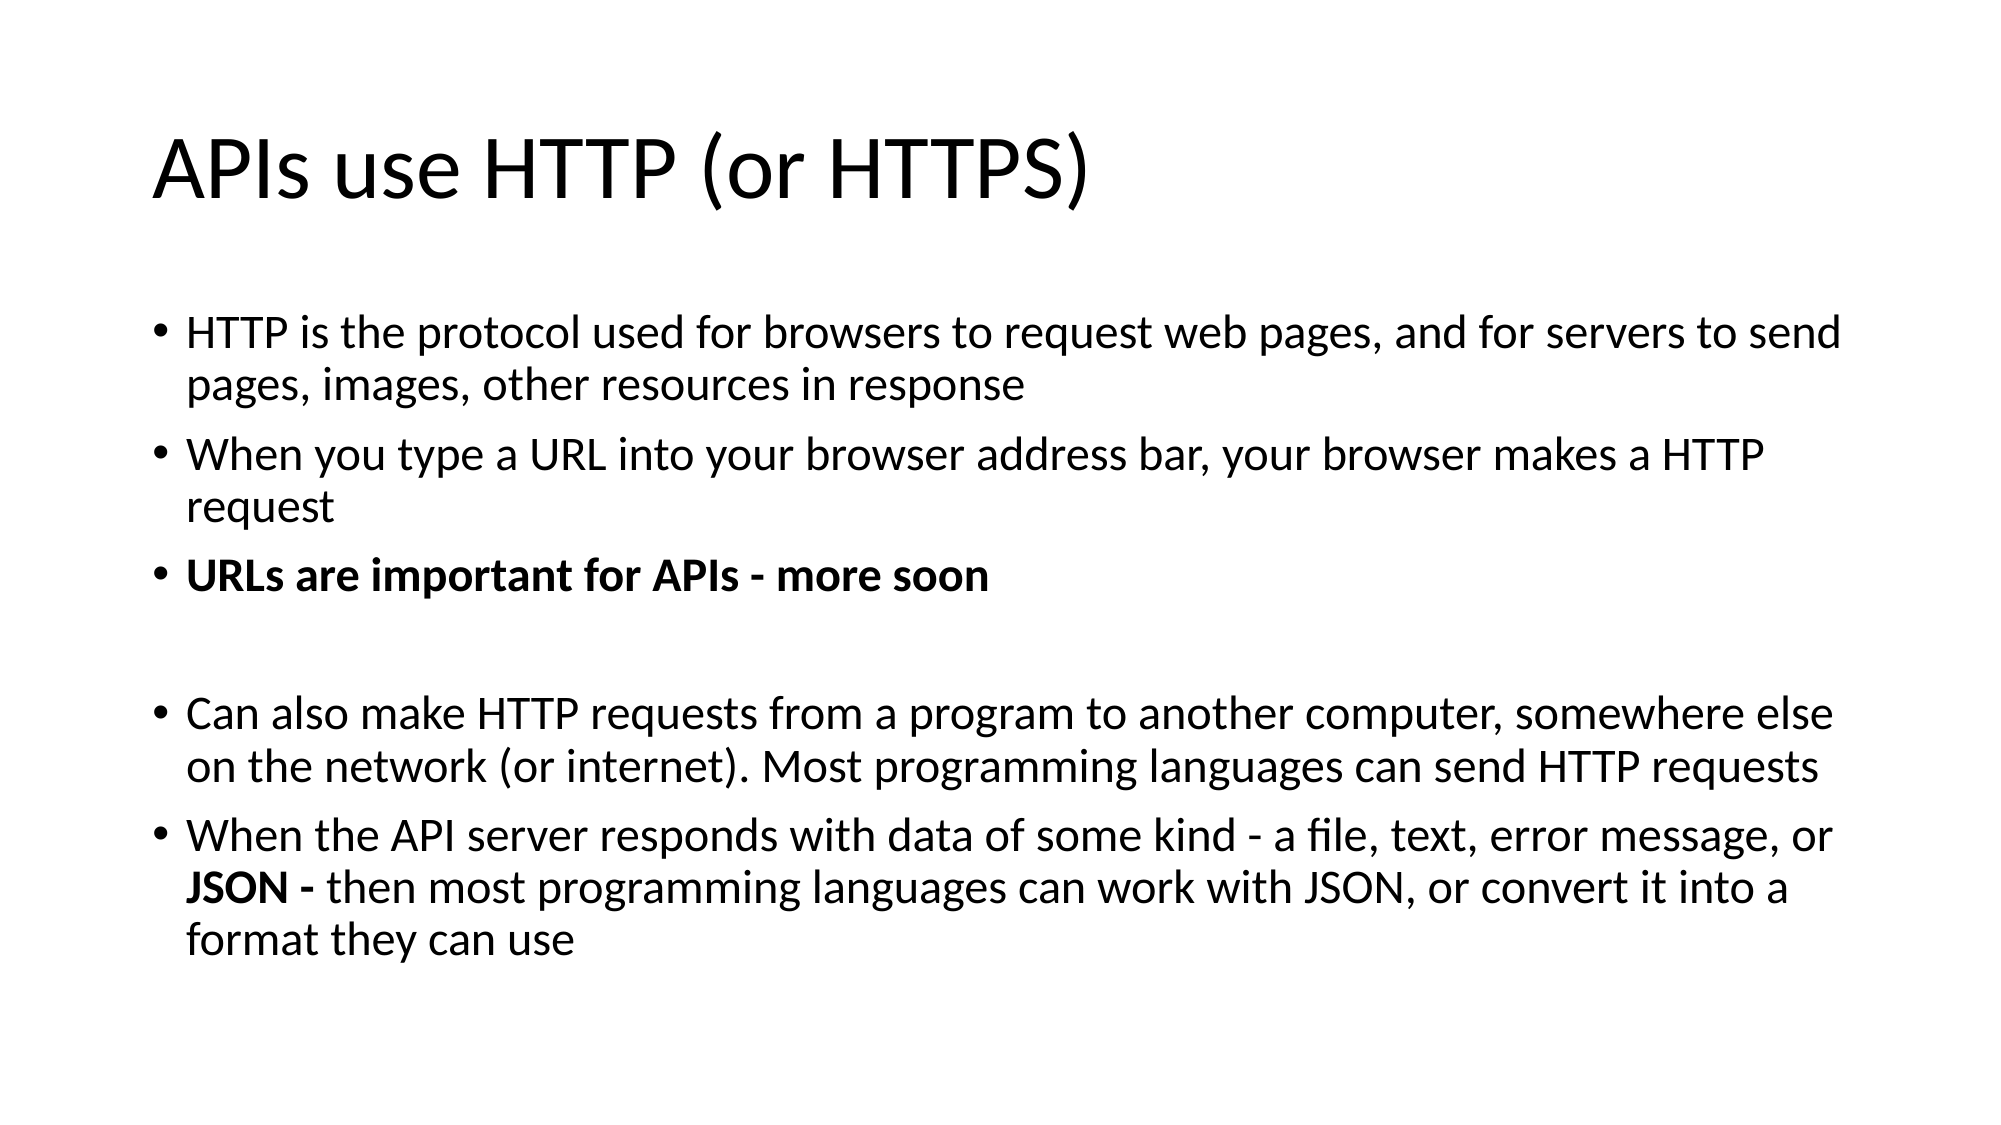

# APIs use HTTP (or HTTPS)
HTTP is the protocol used for browsers to request web pages, and for servers to send pages, images, other resources in response
When you type a URL into your browser address bar, your browser makes a HTTP request
URLs are important for APIs - more soon

Can also make HTTP requests from a program to another computer, somewhere else on the network (or internet). Most programming languages can send HTTP requests
When the API server responds with data of some kind - a file, text, error message, or JSON - then most programming languages can work with JSON, or convert it into a format they can use